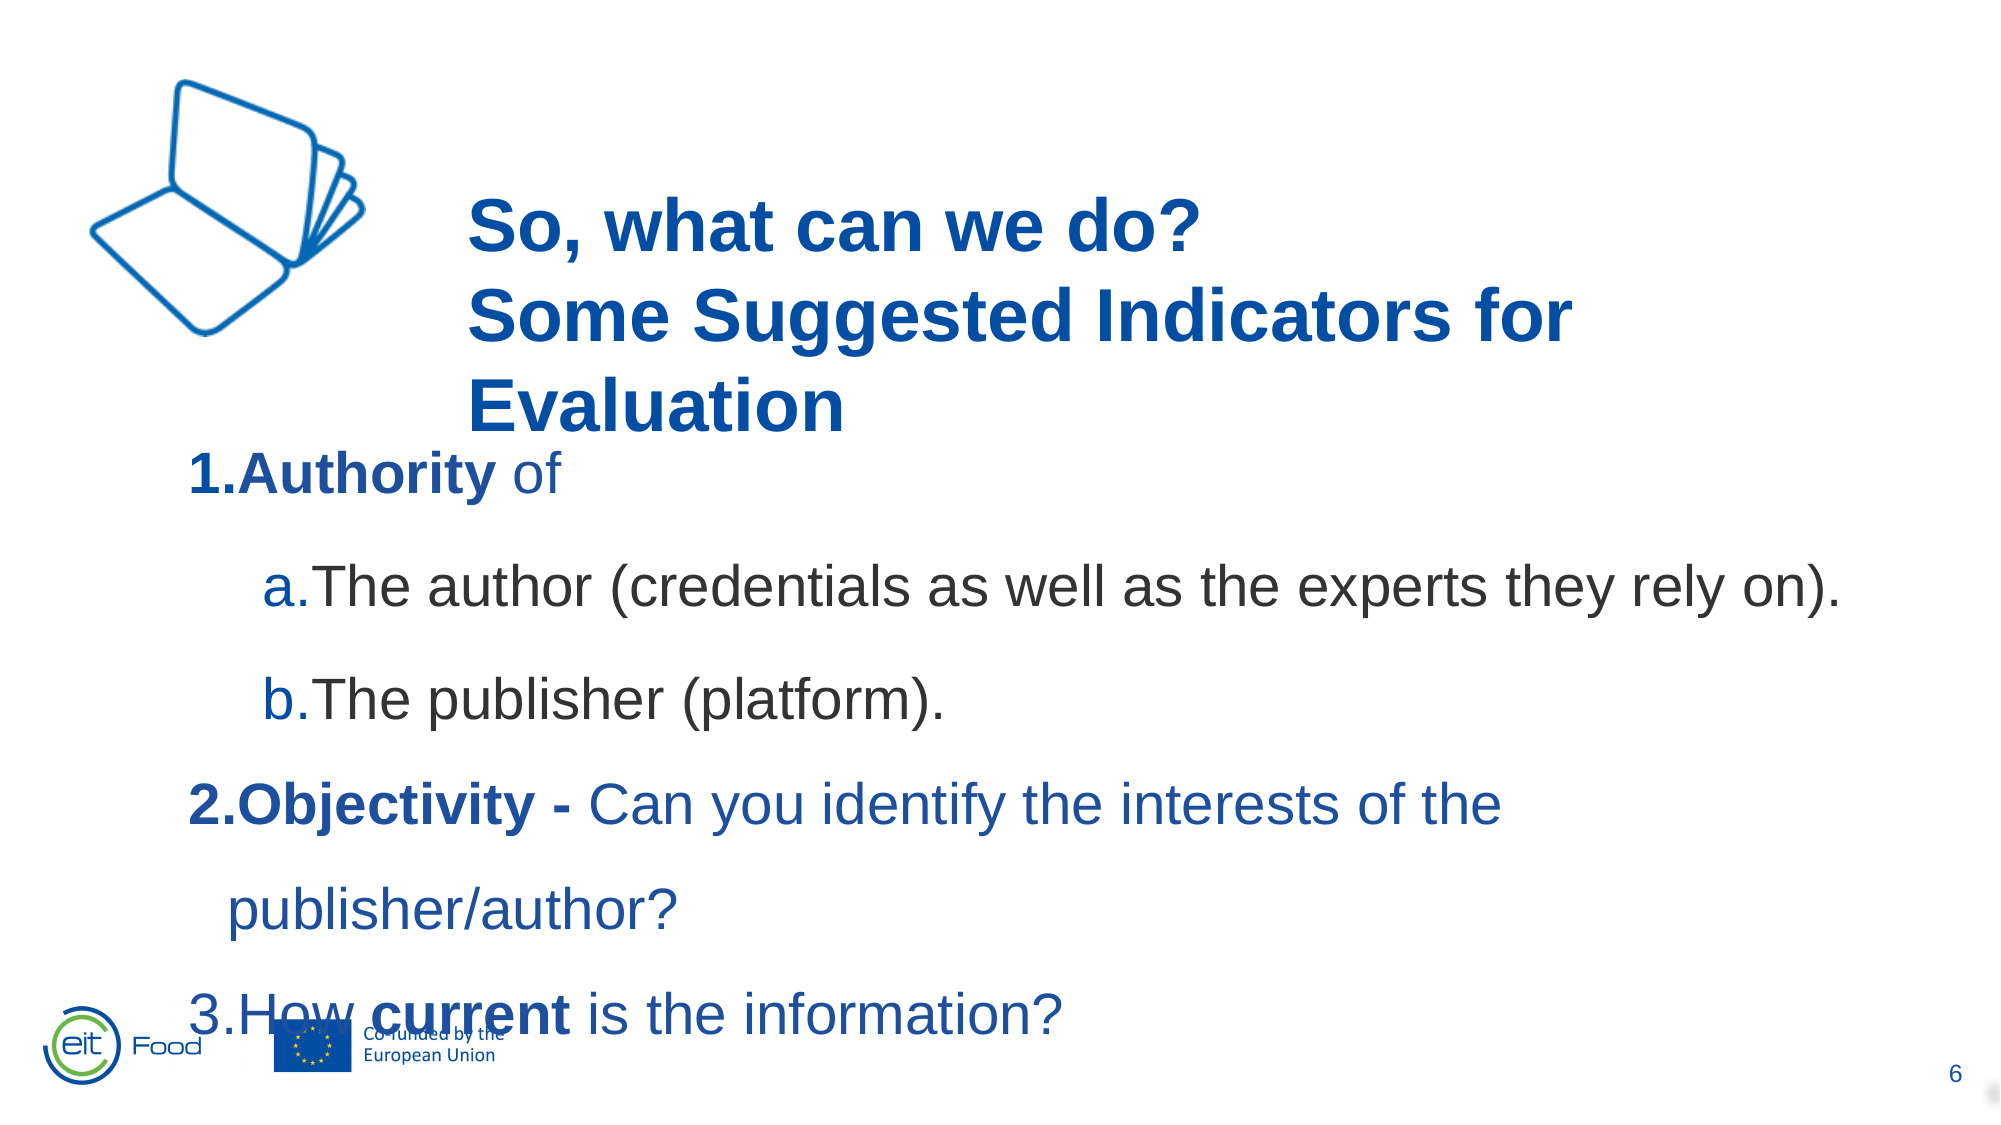

So, what can we do?
Some Suggested Indicators for Evaluation

Authority of
The author (credentials as well as the experts they rely on).
The publisher (platform).
Objectivity - Can you identify the interests of the publisher/author?
How current is the information?
6